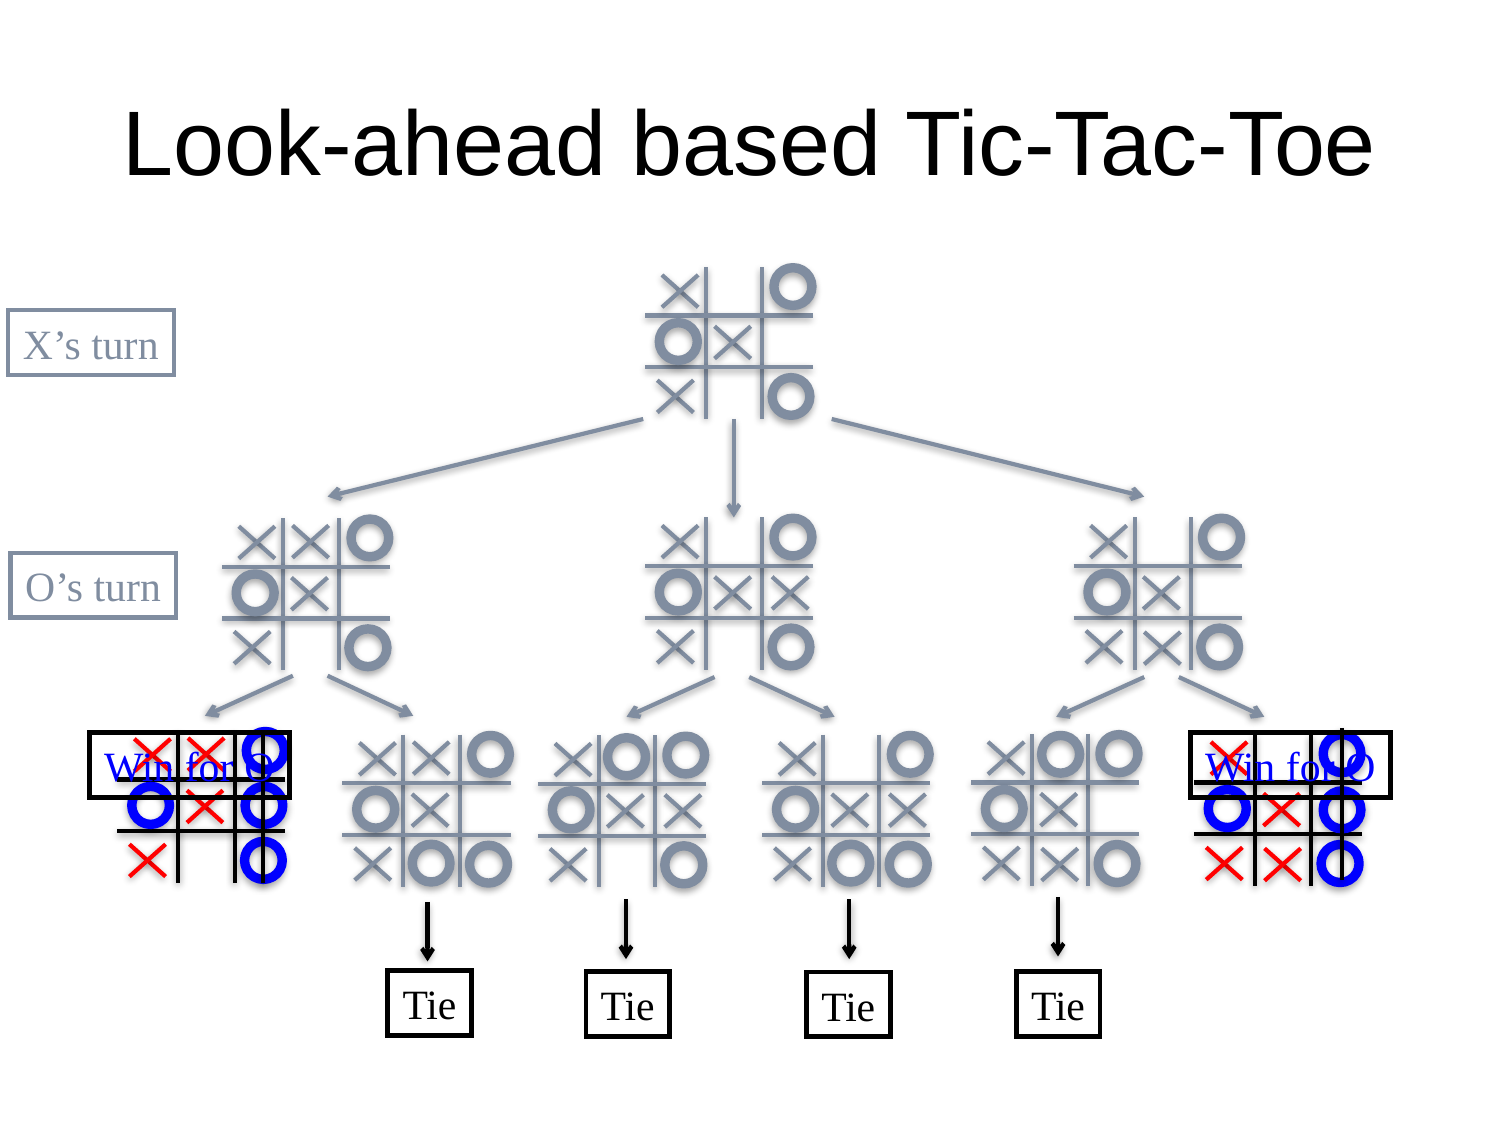

# Look-ahead based Tic-Tac-Toe

X’s turn

O’s turn

Win for O
Win for O

Tie
Tie
Tie
Tie